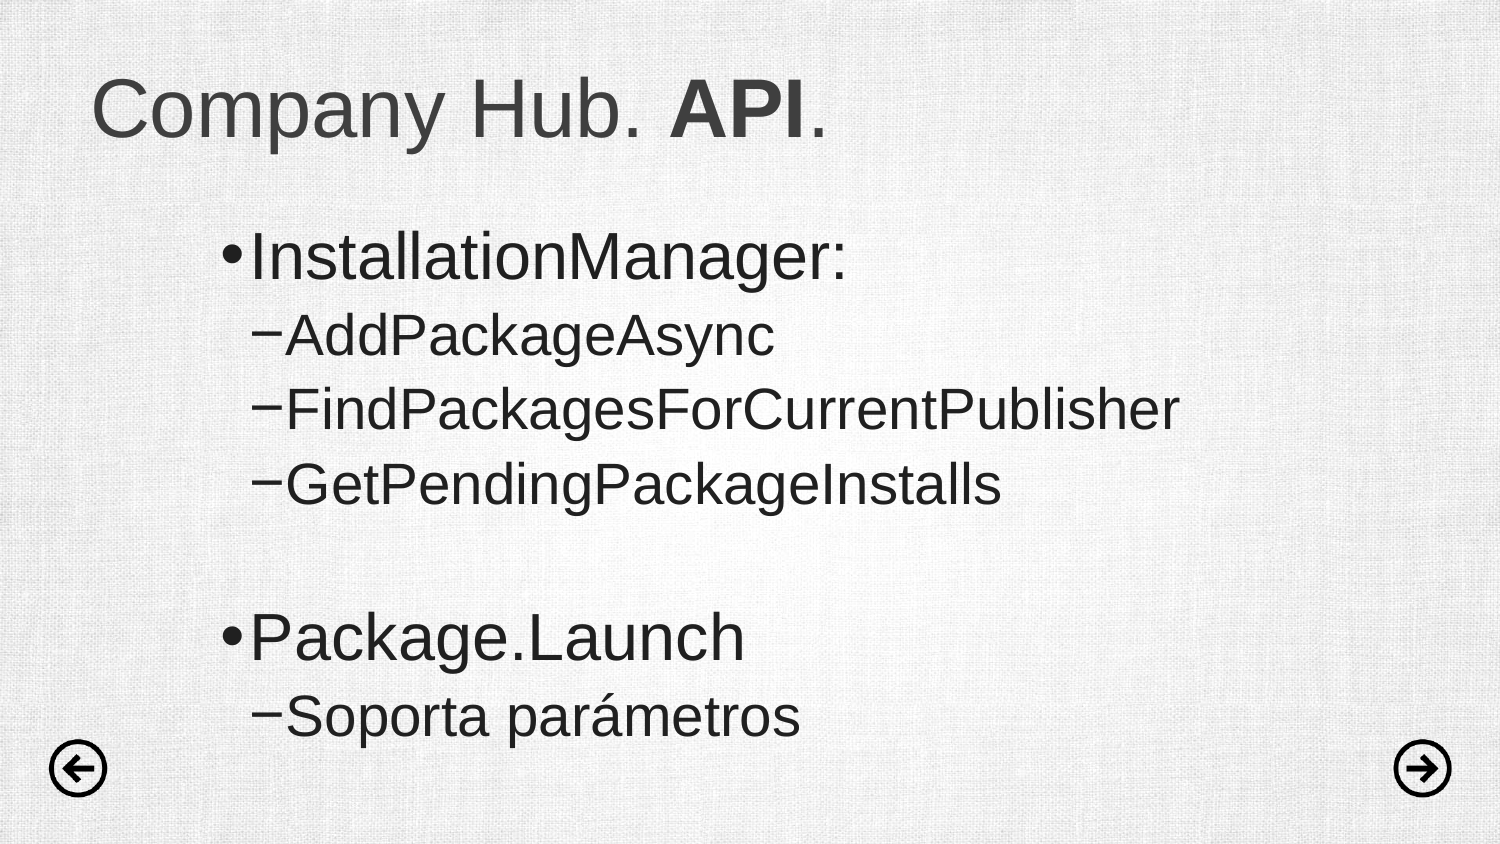

# Company Hub. API.
InstallationManager:
AddPackageAsync
FindPackagesForCurrentPublisher
GetPendingPackageInstalls

Package.Launch
Soporta parámetros